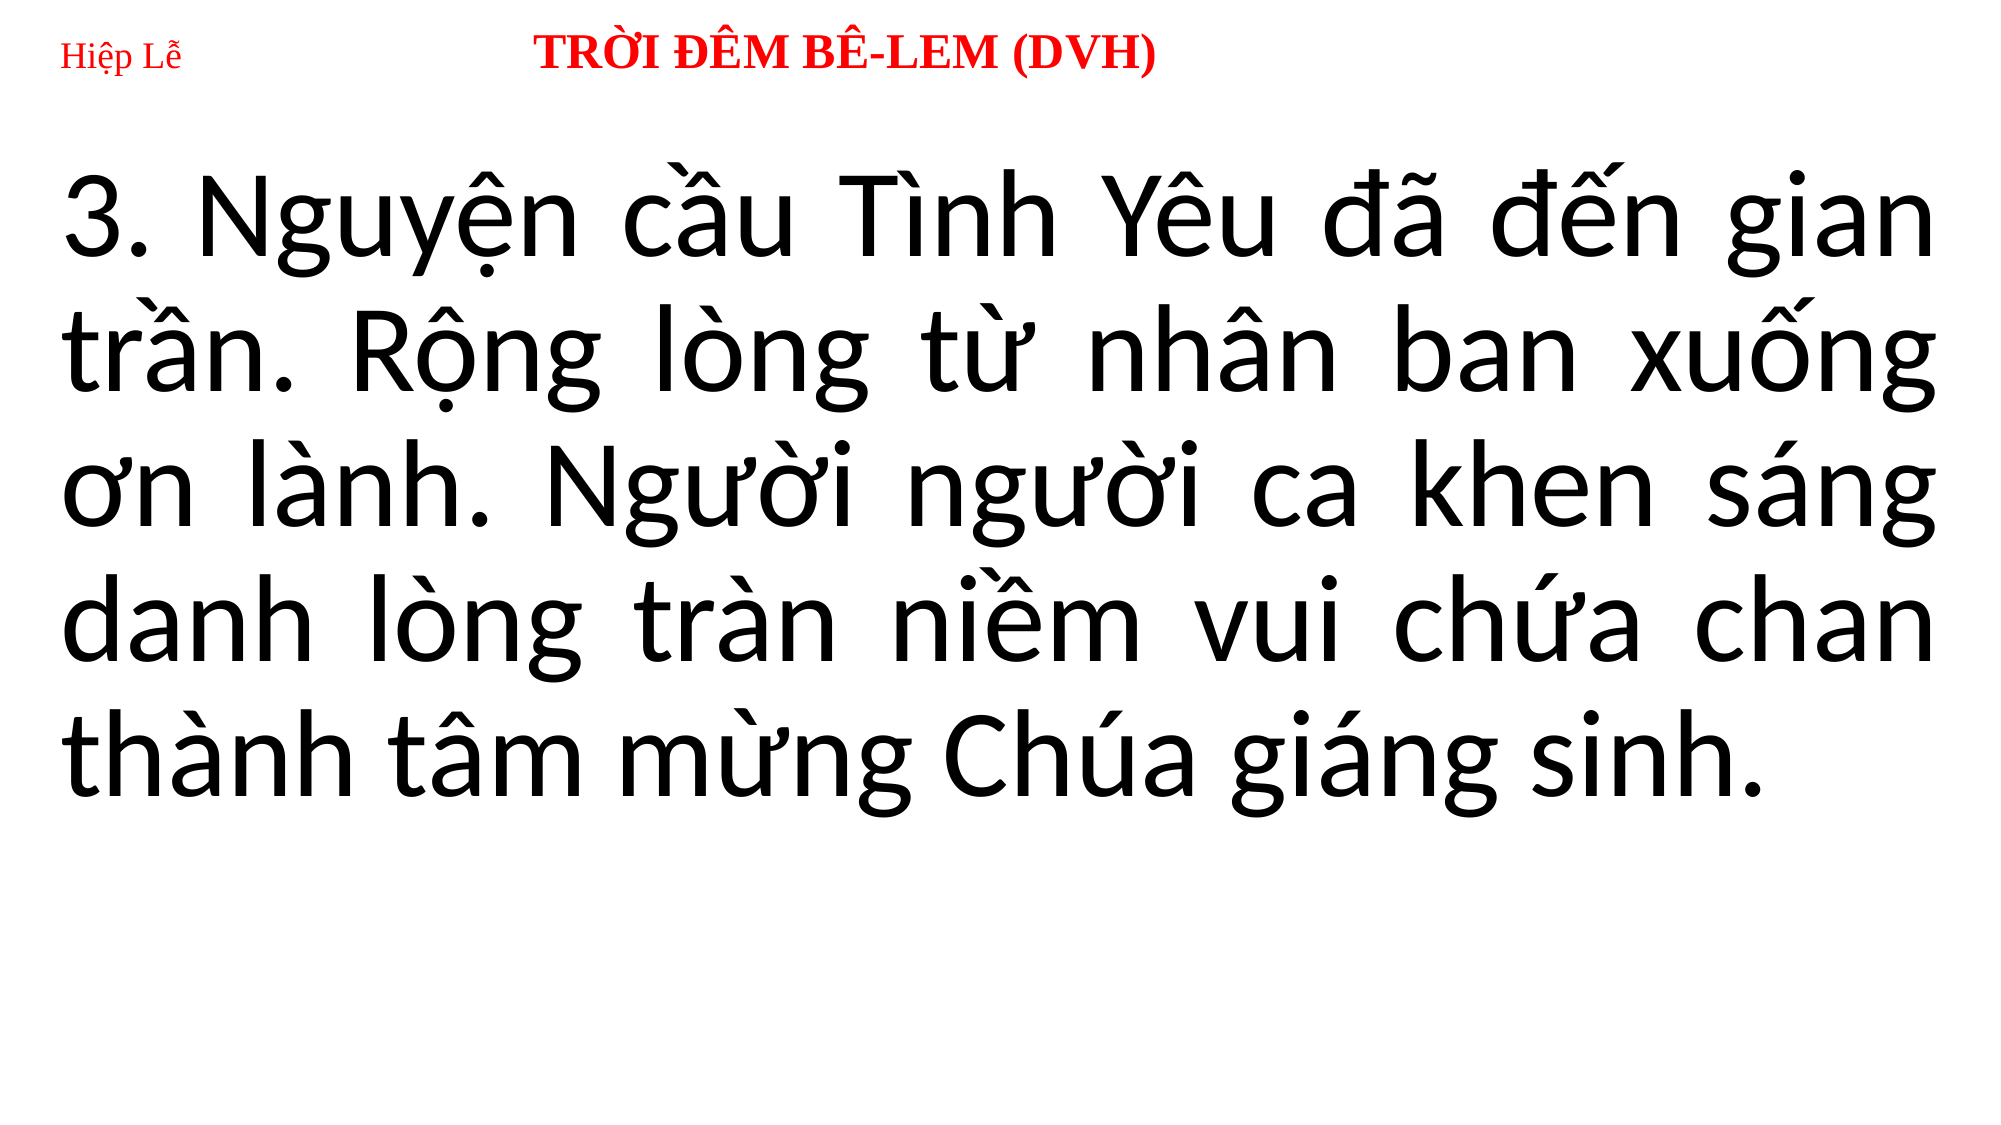

# Hiệp Lễ                                     TRỜI ĐÊM BÊ-LEM (DVH)
3. Nguyện cầu Tình Yêu đã đến gian trần. Rộng lòng từ nhân ban xuống ơn lành. Người người ca khen sáng danh lòng tràn niềm vui chứa chan thành tâm mừng Chúa giáng sinh.